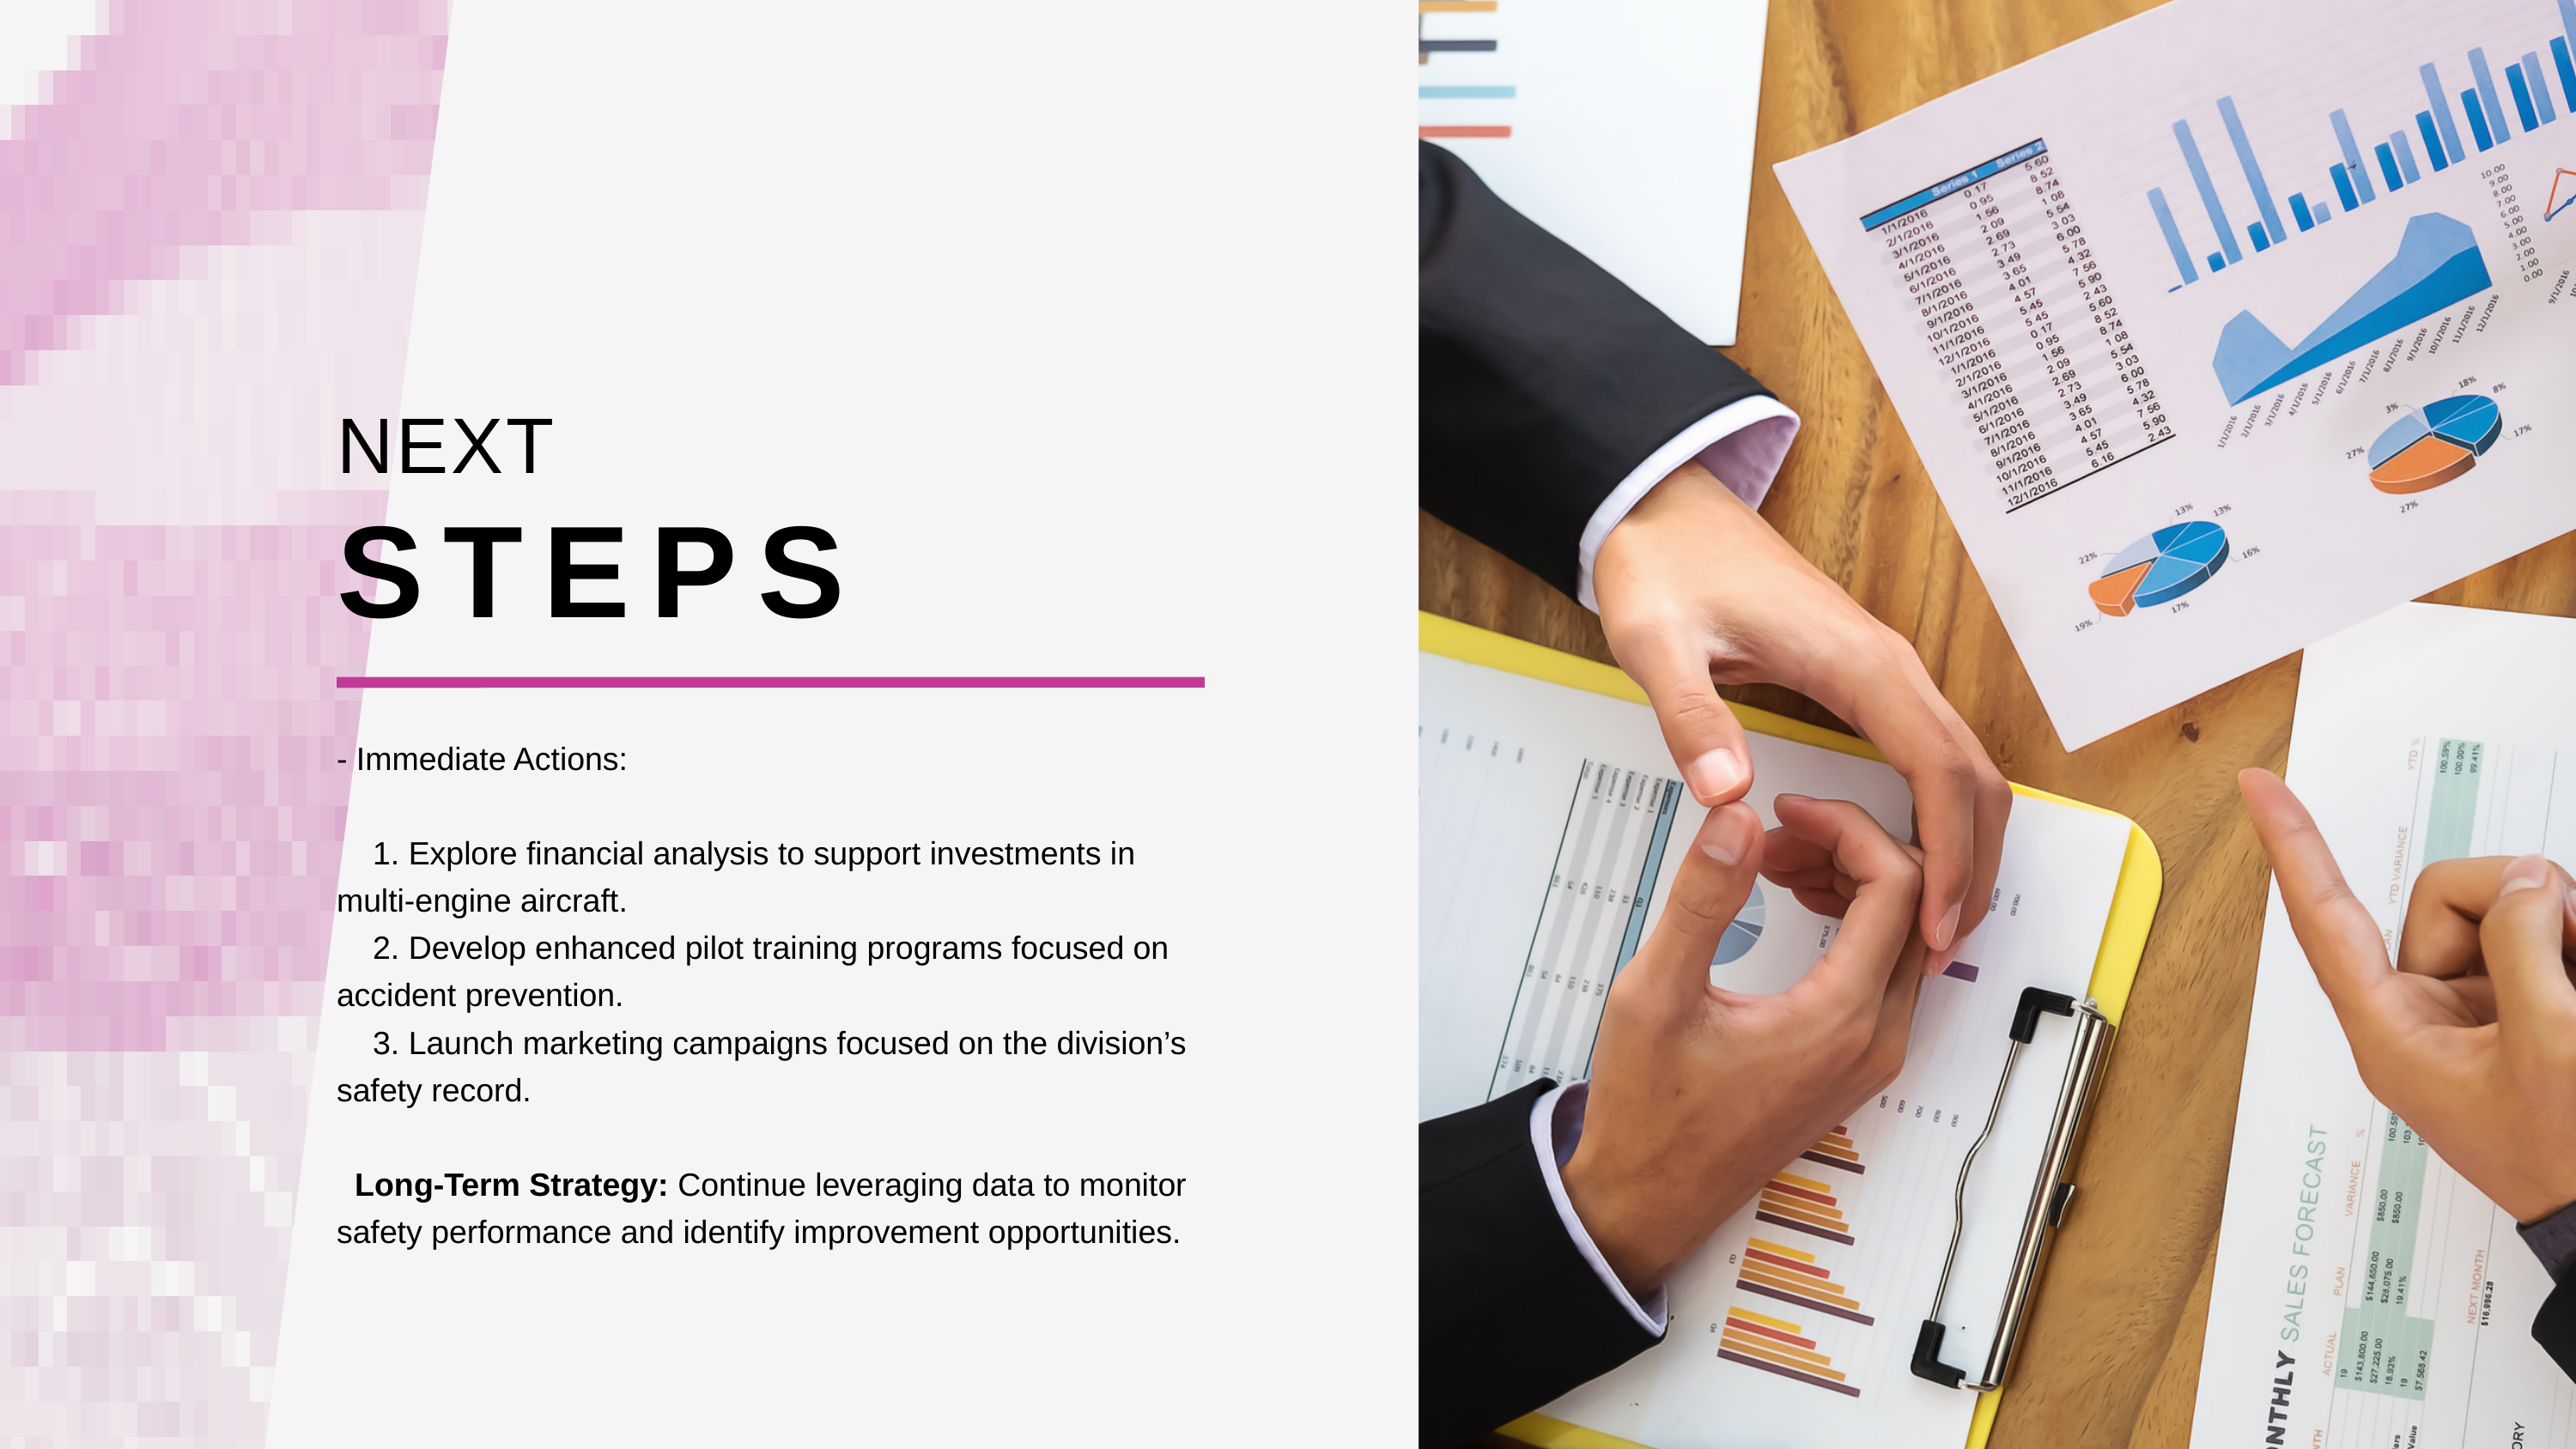

NEXT
STEPS

- Immediate Actions:

    1. Explore financial analysis to support investments in multi-engine aircraft.
    2. Develop enhanced pilot training programs focused on accident prevention.
    3. Launch marketing campaigns focused on the division’s safety record.

  Long-Term Strategy: Continue leveraging data to monitor safety performance and identify improvement opportunities.